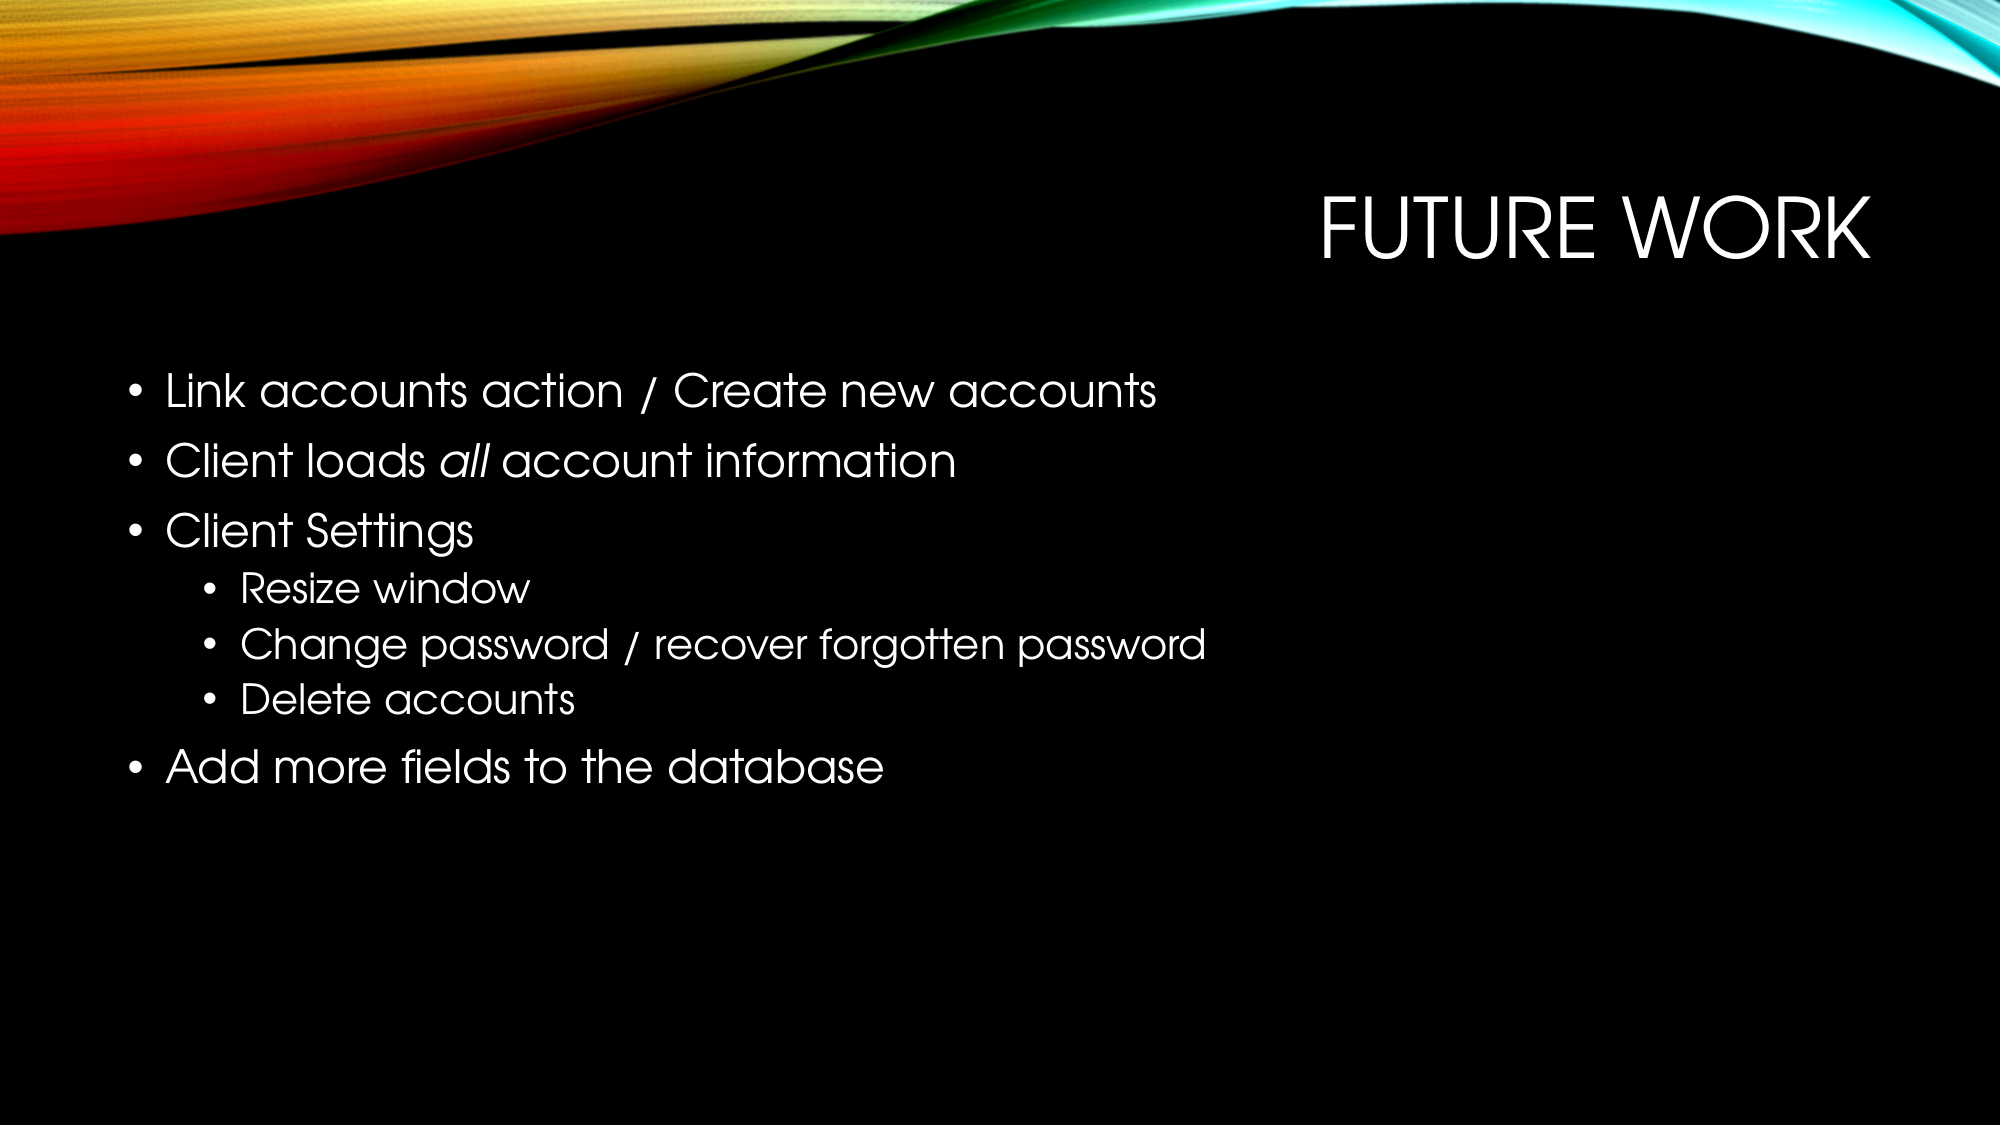

# Future Work
Link accounts action / Create new accounts
Client loads all account information
Client Settings
Resize window
Change password / recover forgotten password
Delete accounts
Add more fields to the database